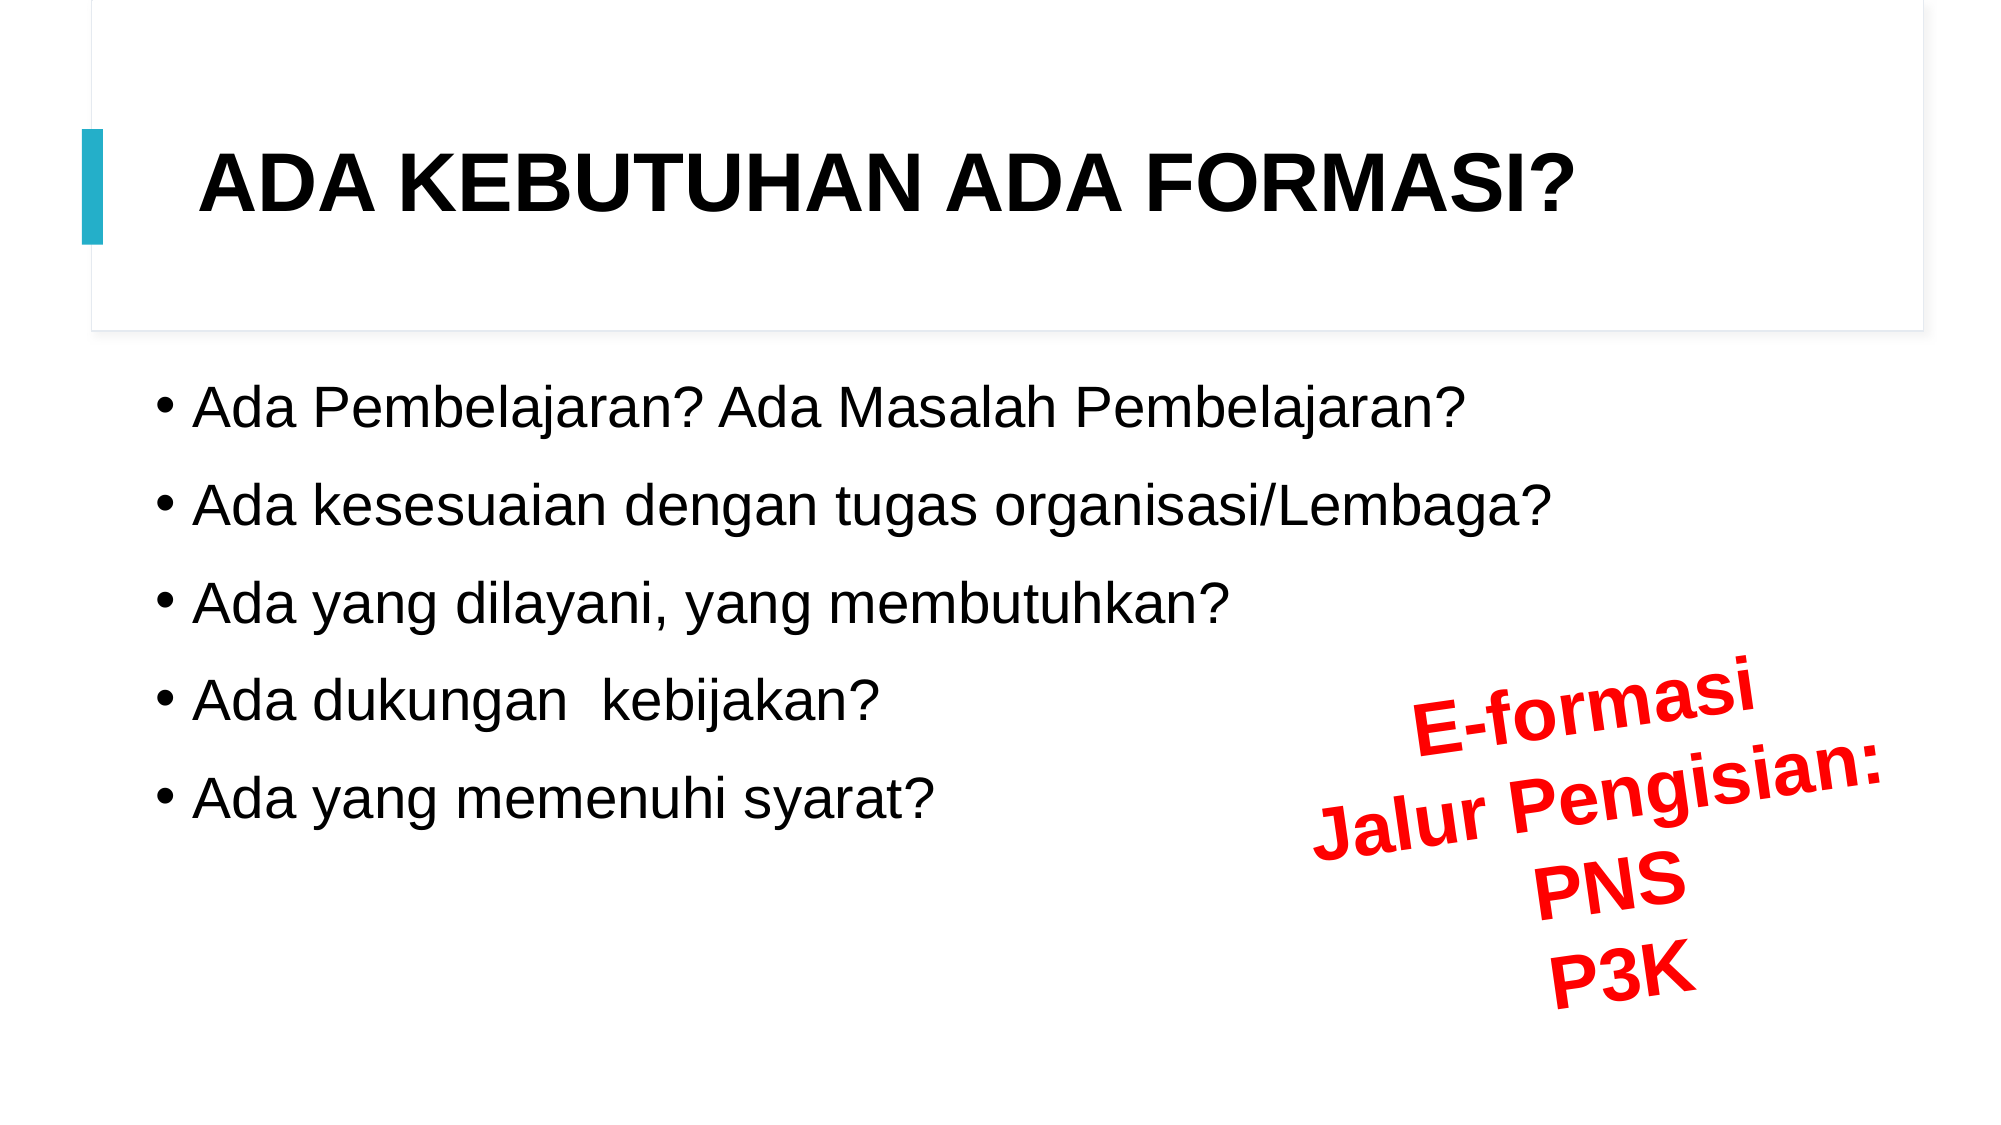

# ADA KEBUTUHAN ADA FORMASI?
Ada Pembelajaran? Ada Masalah Pembelajaran?
Ada kesesuaian dengan tugas organisasi/Lembaga?
Ada yang dilayani, yang membutuhkan?
Ada dukungan  kebijakan?
Ada yang memenuhi syarat?
E-formasi
Jalur Pengisian:
PNS
P3K